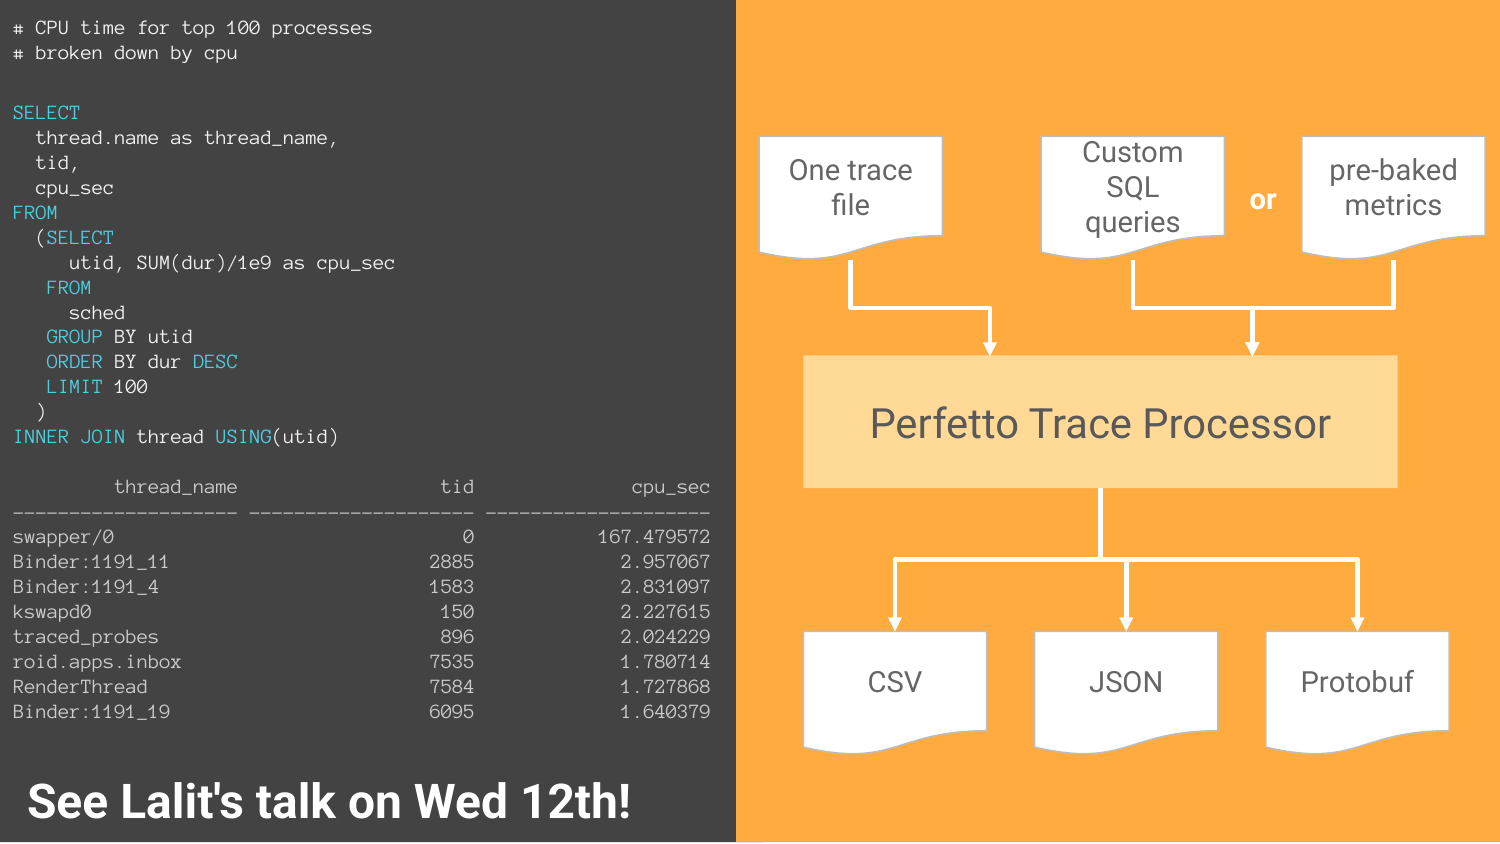

# CPU time for top 100 processes
# broken down by cpu

SELECT
  thread.name as thread_name,
  tid,
  cpu_sec
FROM
  (SELECT
     utid, SUM(dur)/1e9 as cpu_sec
   FROM
     sched
   GROUP BY utid
   ORDER BY dur DESC
   LIMIT 100
  )
INNER JOIN thread USING(utid)

         thread_name                  tid              cpu_sec
-------------------- -------------------- --------------------
swapper/0                               0           167.479572
Binder:1191_11                       2885             2.957067
Binder:1191_4                        1583             2.831097
kswapd0                               150             2.227615
traced_probes                         896             2.024229
roid.apps.inbox                      7535             1.780714
RenderThread                         7584             1.727868
Binder:1191_19                       6095             1.640379

One trace file
Custom SQL queries
pre-baked metrics
or
Perfetto Trace Processor

CSV
JSON
Protobuf
See Lalit's talk on Wed 12th!